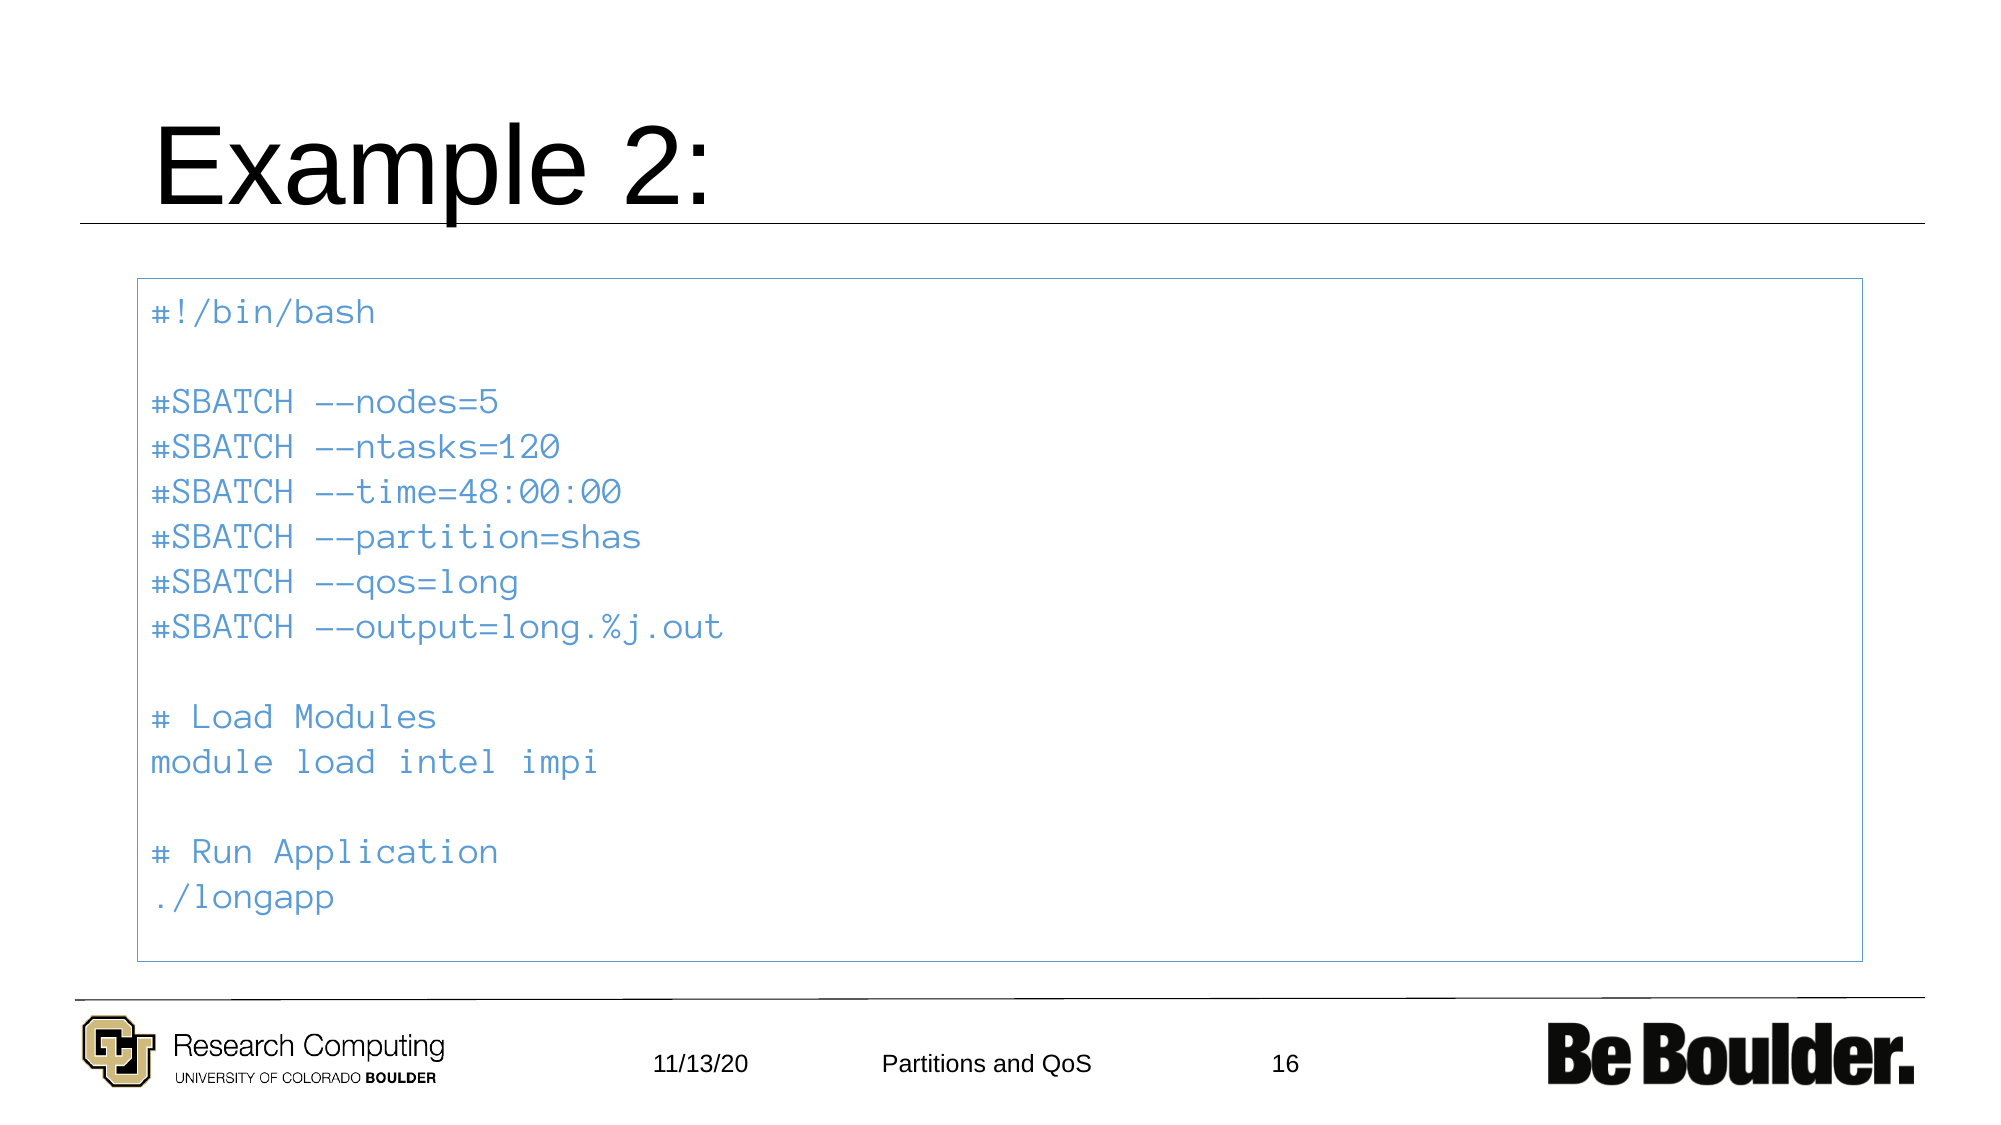

# Example 2:
#!/bin/bash
#SBATCH --nodes=5
#SBATCH --ntasks=120
#SBATCH --time=48:00:00
#SBATCH --partition=shas
#SBATCH --qos=long
#SBATCH --output=long.%j.out
# Load Modules
module load intel impi

# Run Application
./longapp
11/13/20
16
Partitions and QoS